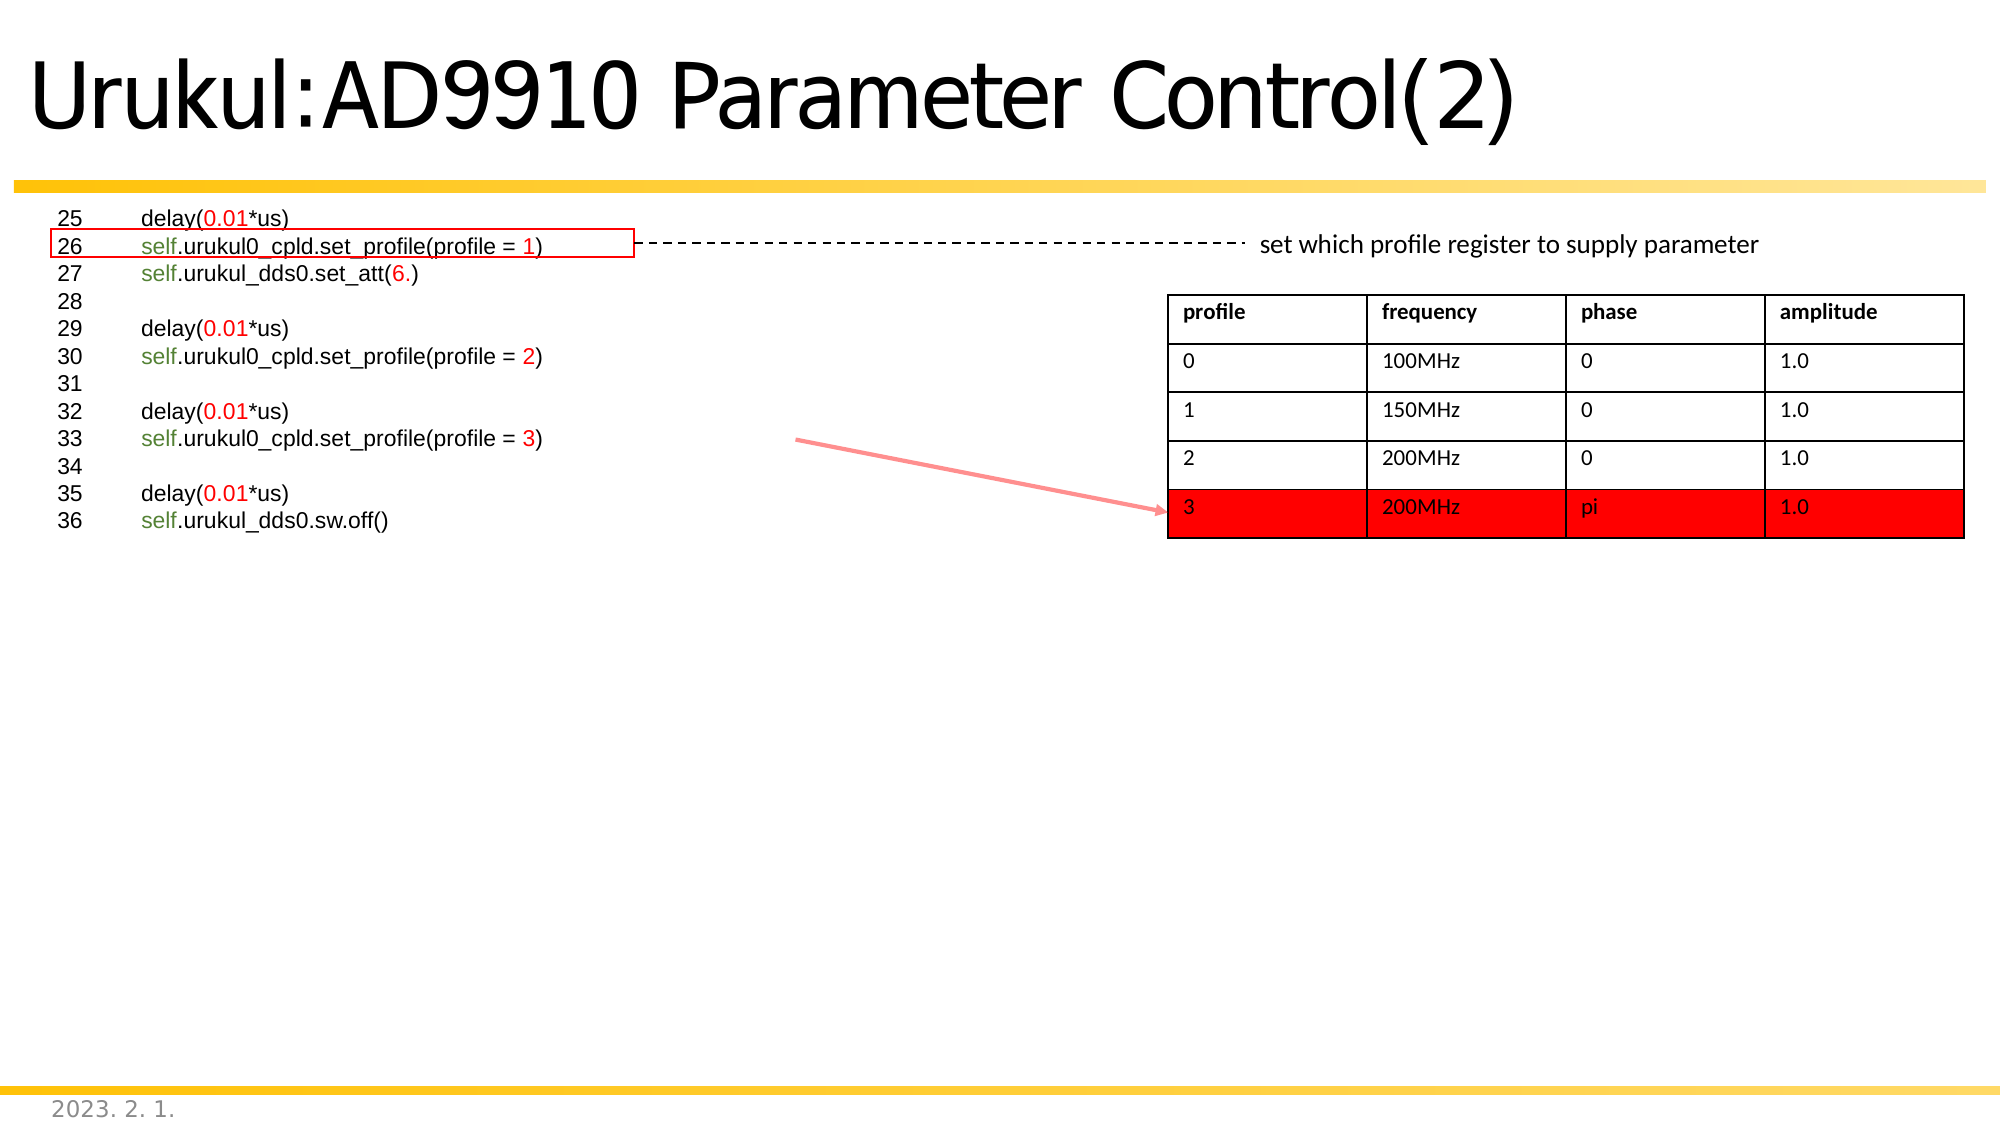

# Urukul:AD9910 Parameter Control(2)
 25         delay(0.01*us)
 26         self.urukul0_cpld.set_profile(profile = 1)
 27         self.urukul_dds0.set_att(6.)
 28
 29         delay(0.01*us)
 30         self.urukul0_cpld.set_profile(profile = 2)
 31
 32         delay(0.01*us)
 33         self.urukul0_cpld.set_profile(profile = 3)
 34
 35         delay(0.01*us)
 36         self.urukul_dds0.sw.off()
set which profile register to supply parameter

| profile | frequency | phase | amplitude |
| --- | --- | --- | --- |
| 0 | 100MHz | 0 | 1.0 |
| 1 | 150MHz | 0 | 1.0 |
| 2 | 200MHz | 0 | 1.0 |
| 3 | 200MHz | pi | 1.0 |
2023. 2. 1.